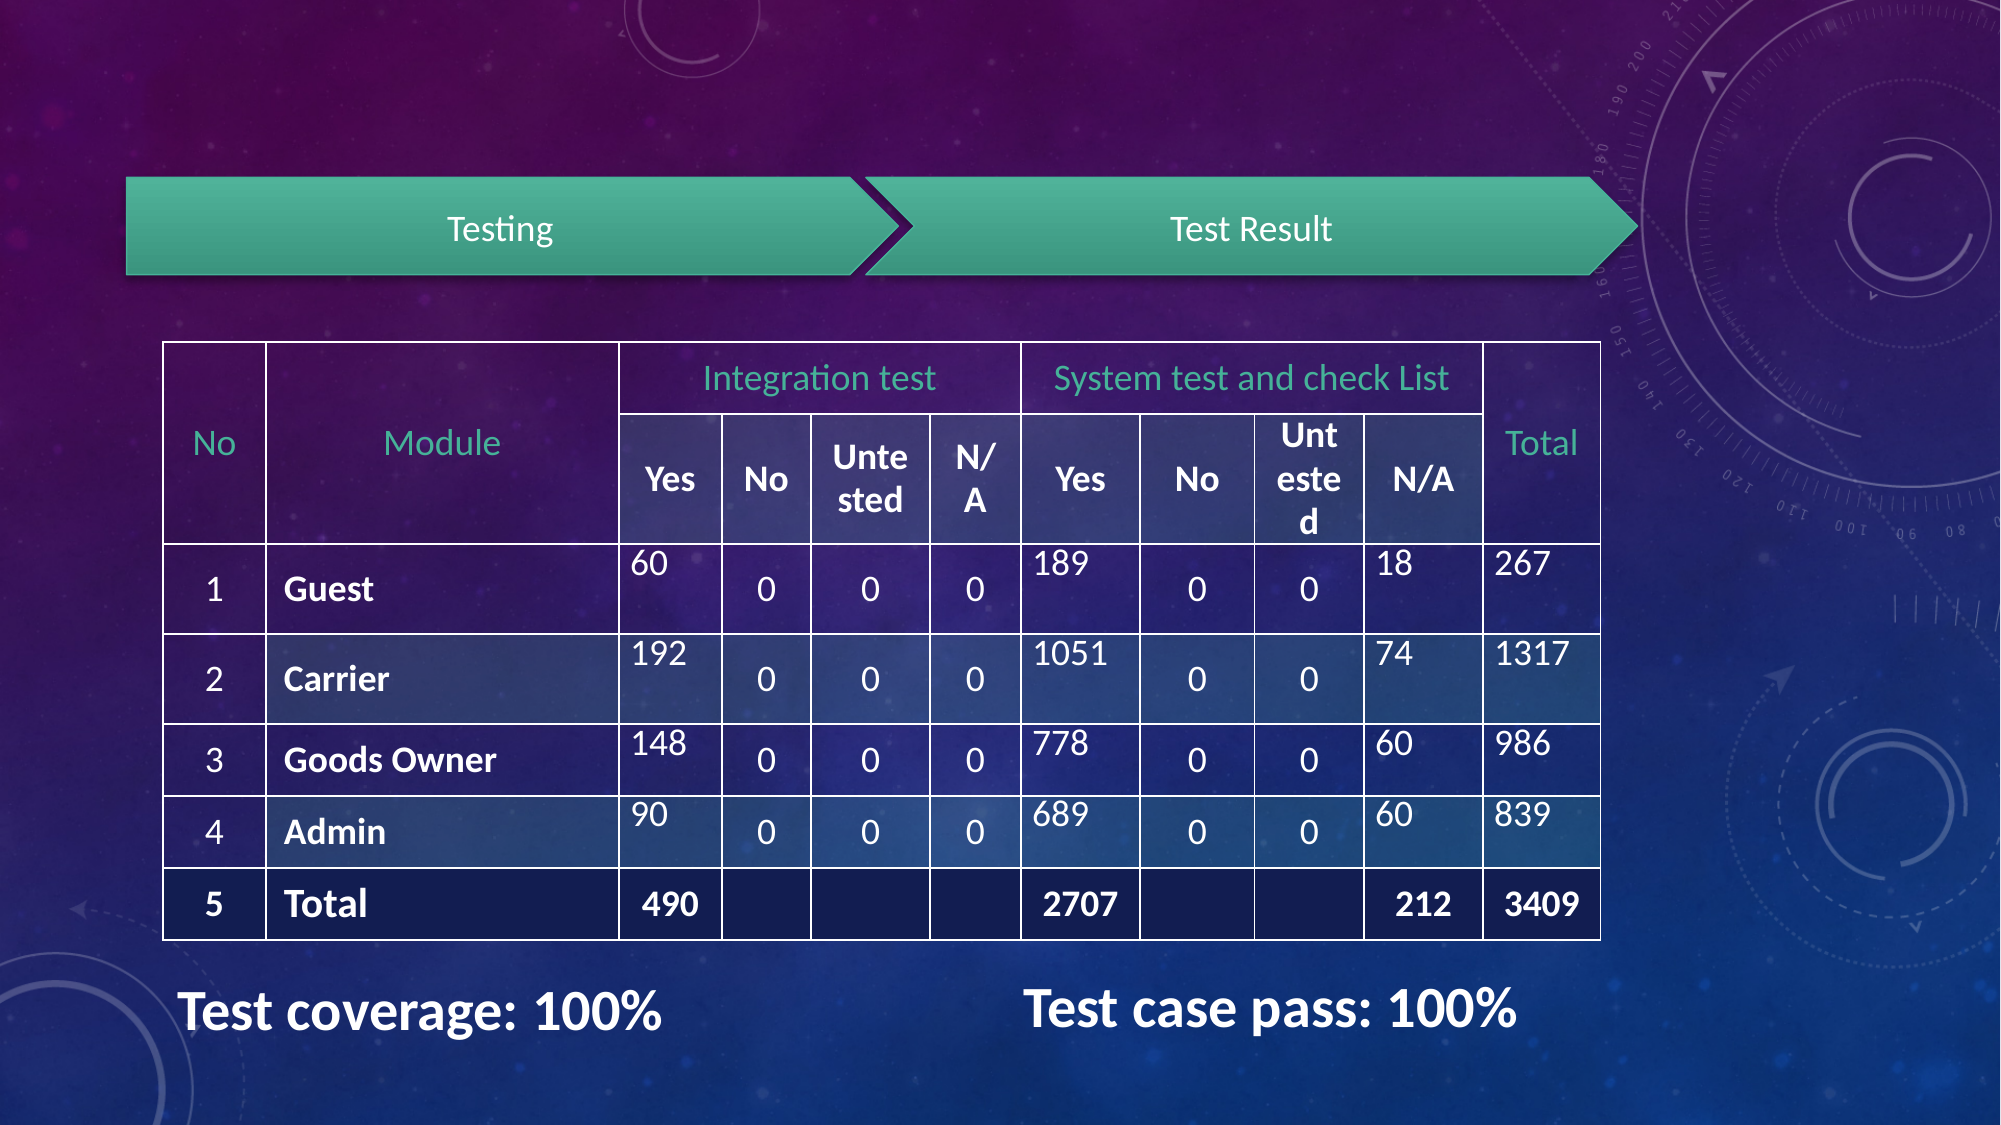

Testing
Test Result
| No | Module | Integration test |  |  |  | System test and check List |  |  |  | Total |
| --- | --- | --- | --- | --- | --- | --- | --- | --- | --- | --- |
|  |  | Yes | No | Untested | N/A | Yes | No | Untested | N/A |  |
| 1 | Guest | 60 | 0 | 0 | 0 | 189 | 0 | 0 | 18 | 267 |
| 2 | Carrier | 192 | 0 | 0 | 0 | 1051 | 0 | 0 | 74 | 1317 |
| 3 | Goods Owner | 148 | 0 | 0 | 0 | 778 | 0 | 0 | 60 | 986 |
| 4 | Admin | 90 | 0 | 0 | 0 | 689 | 0 | 0 | 60 | 839 |
| 5 | Total | 490 |  |  |  | 2707 |  |  | 212 | 3409 |
Test case pass: 100%
Test coverage: 100%